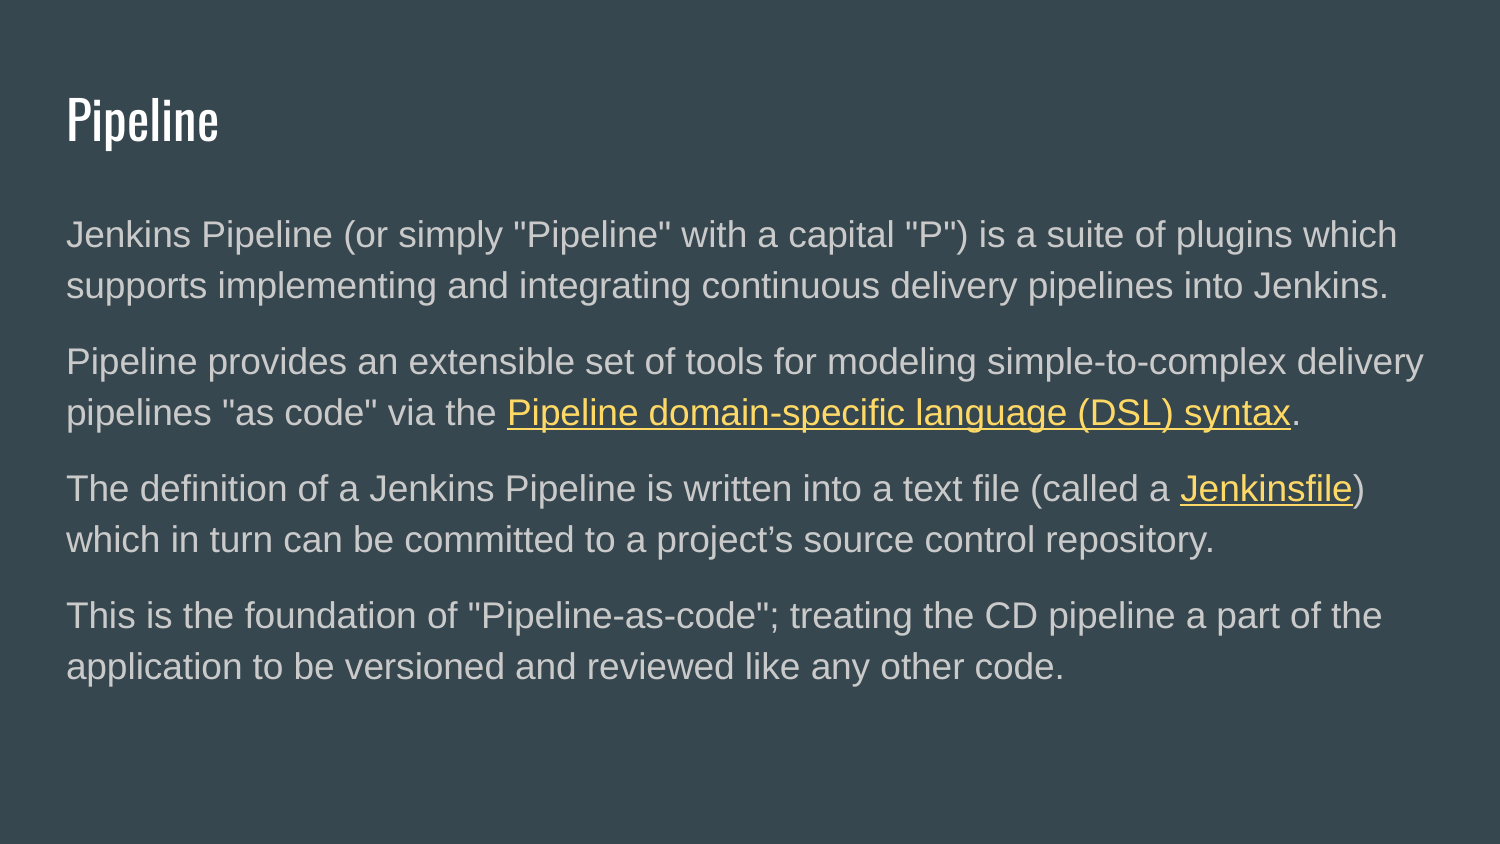

# Pipeline
Jenkins Pipeline (or simply "Pipeline" with a capital "P") is a suite of plugins which supports implementing and integrating continuous delivery pipelines into Jenkins.
Pipeline provides an extensible set of tools for modeling simple-to-complex delivery pipelines "as code" via the Pipeline domain-specific language (DSL) syntax.
The definition of a Jenkins Pipeline is written into a text file (called a Jenkinsfile) which in turn can be committed to a project’s source control repository.
This is the foundation of "Pipeline-as-code"; treating the CD pipeline a part of the application to be versioned and reviewed like any other code.